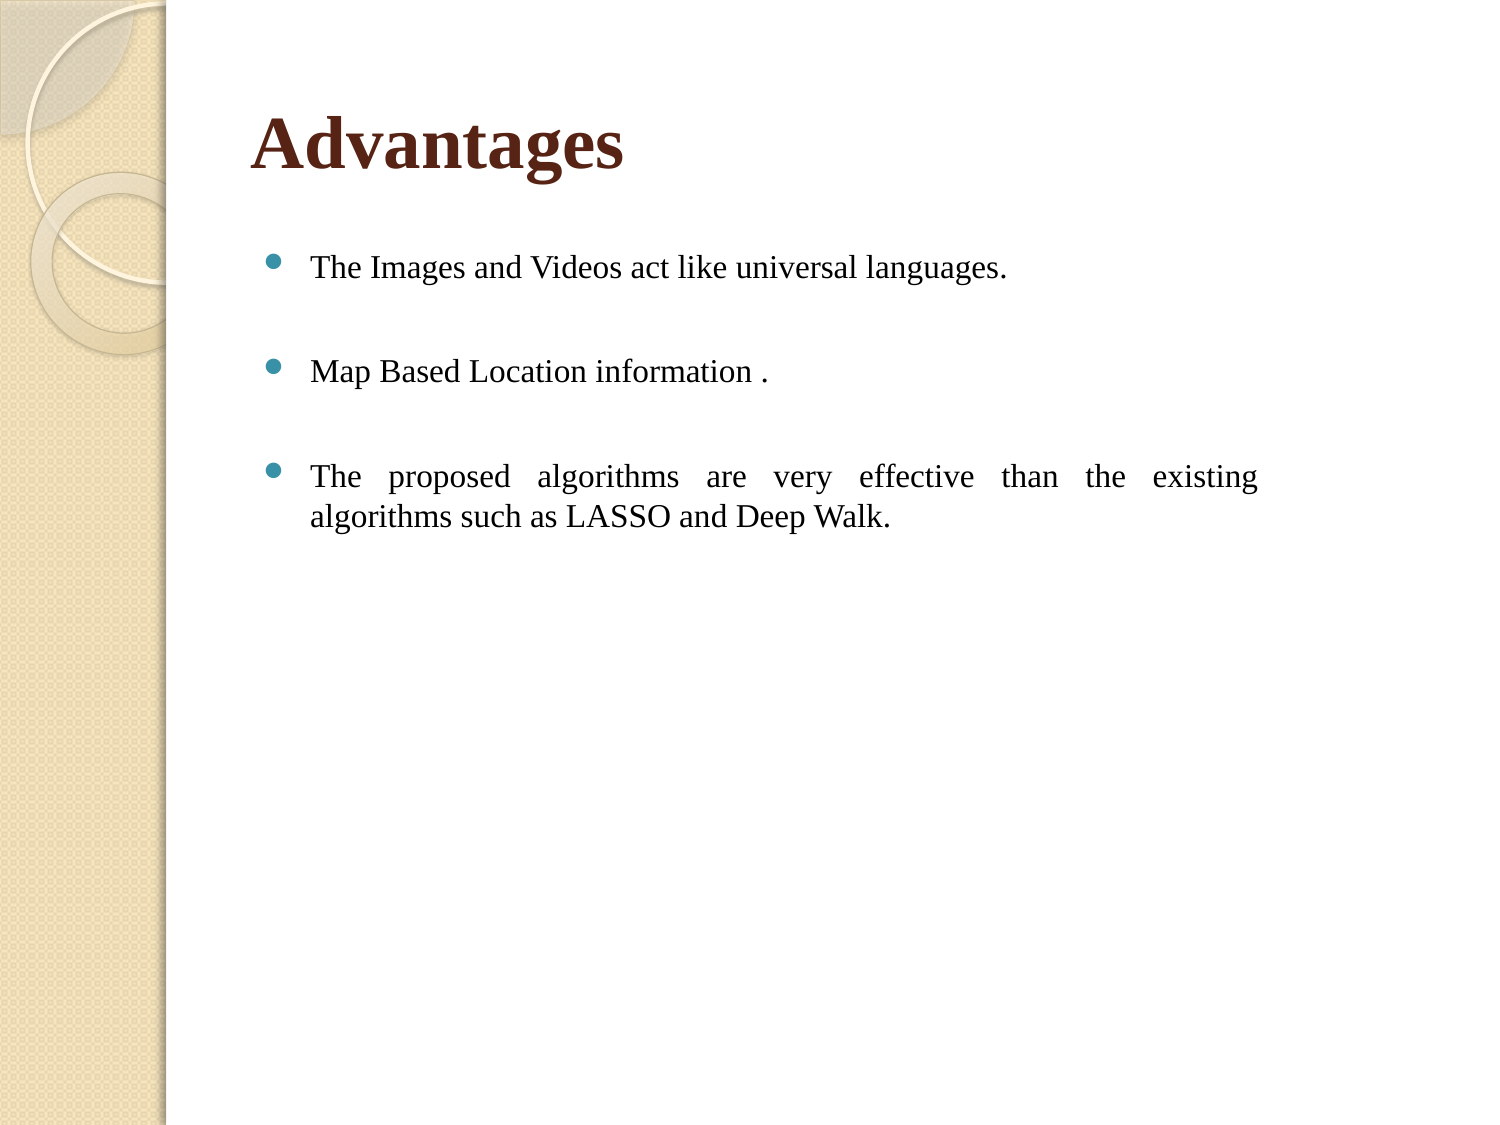

# Advantages
The Images and Videos act like universal languages.

Map Based Location information .

The proposed algorithms are very effective than the existing algorithms such as LASSO and Deep Walk.